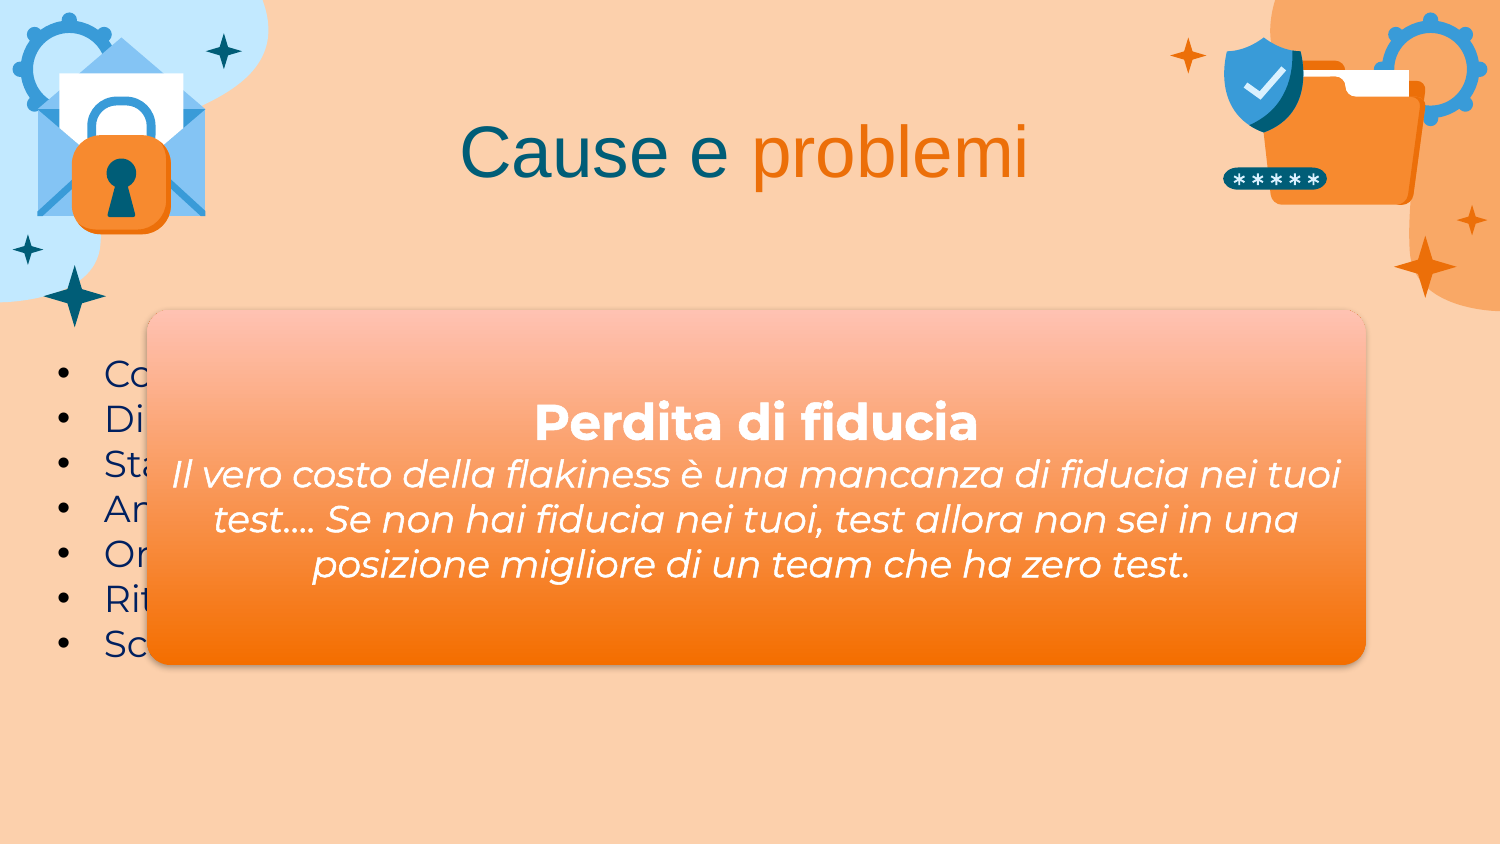

Cause e problemi
Perdita di fiducia
Il vero costo della flakiness è una mancanza di fiducia nei tuoi test…. Se non hai fiducia nei tuoi, test allora non sei in una posizione migliore di un team che ha zero test.
Debug Difficile
Concorrenza
Dipendenza esterna
Stato iniziale non deterministico
Ambiente di esecuzione variabile
Ordine di esecuzione
Ritardi temporali
Scarsa qualità dei casi di test
Calo di prestazioni del team